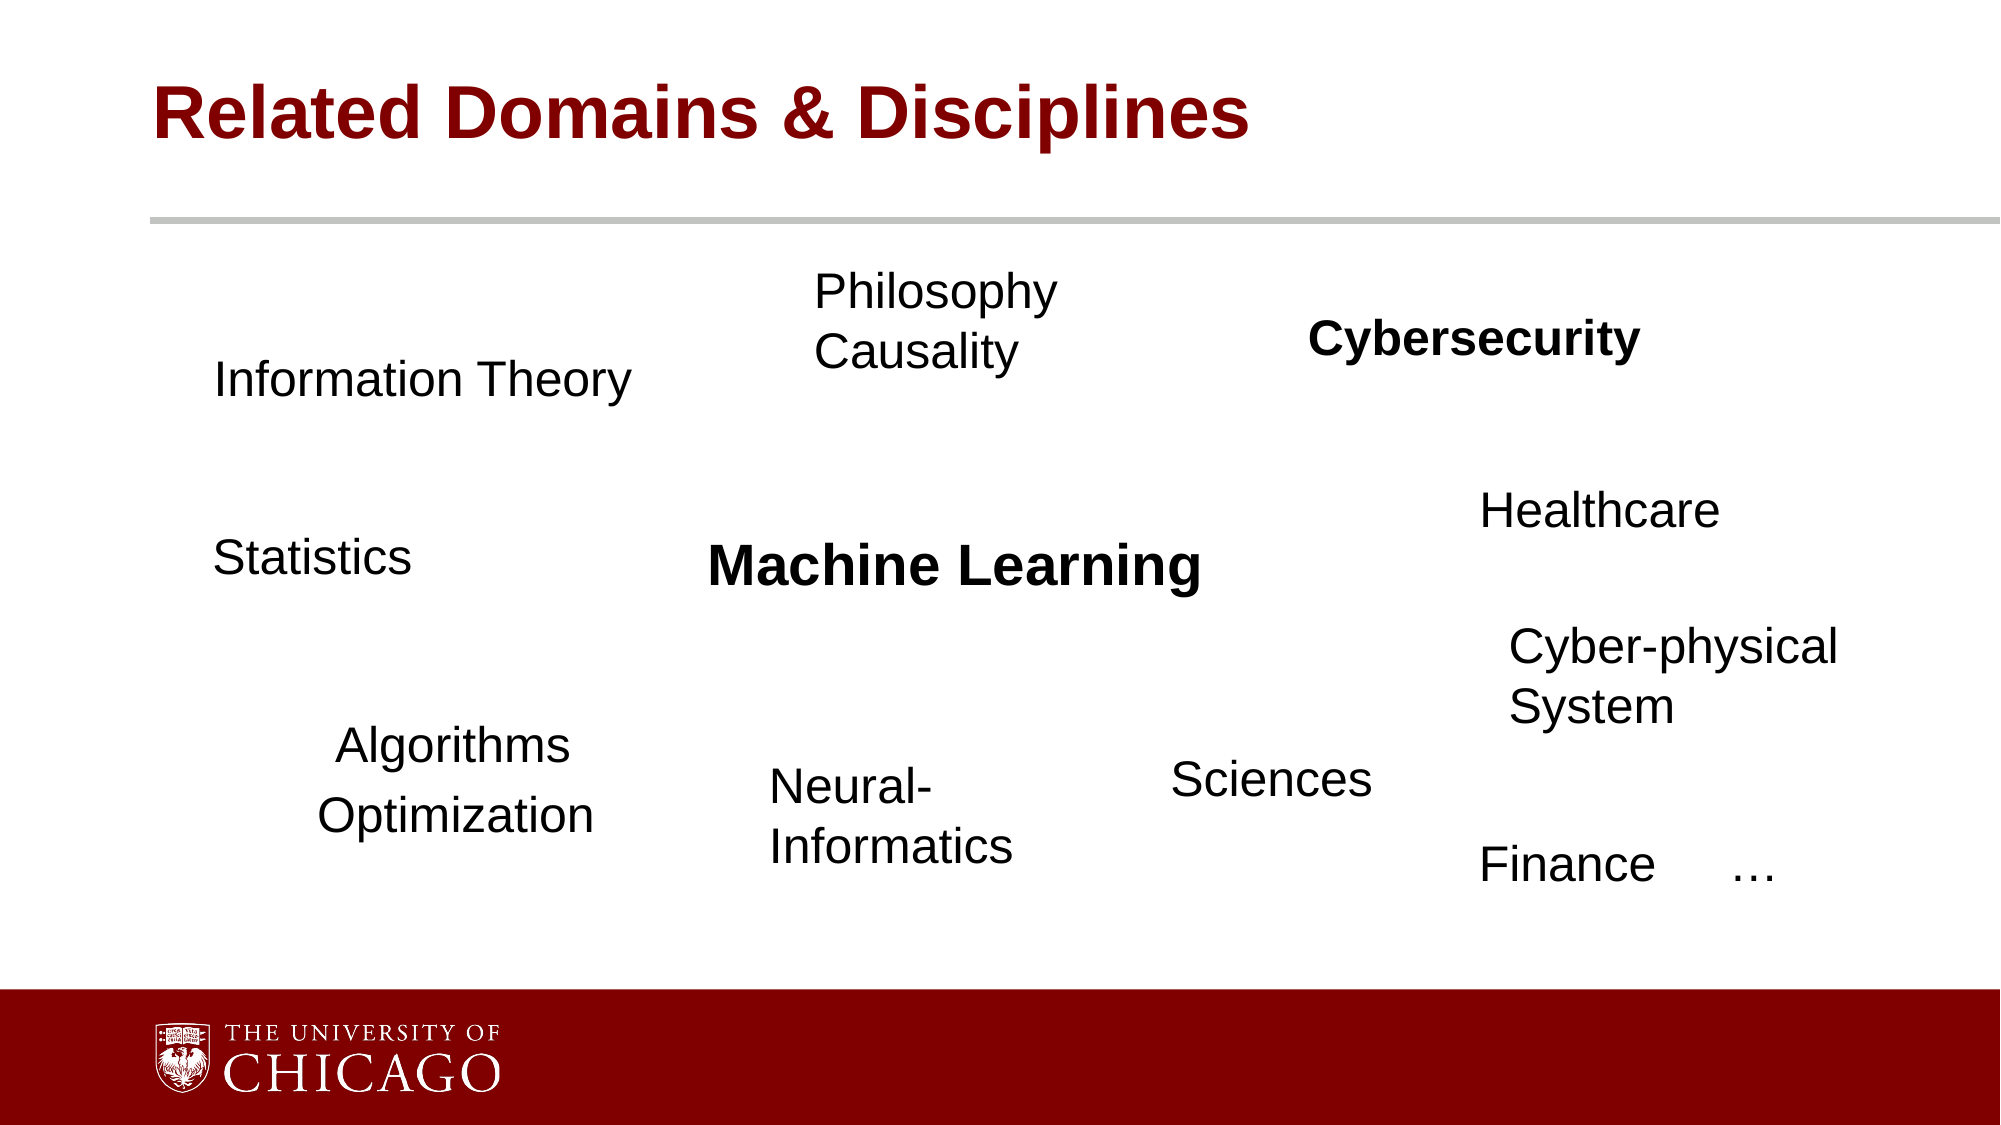

# Related Domains & Disciplines
Philosophy
Causality
Cybersecurity
Information Theory
Healthcare
Statistics
Machine Learning
Cyber-physical System
Algorithms
Sciences
Neural-Informatics
Optimization
Finance
…